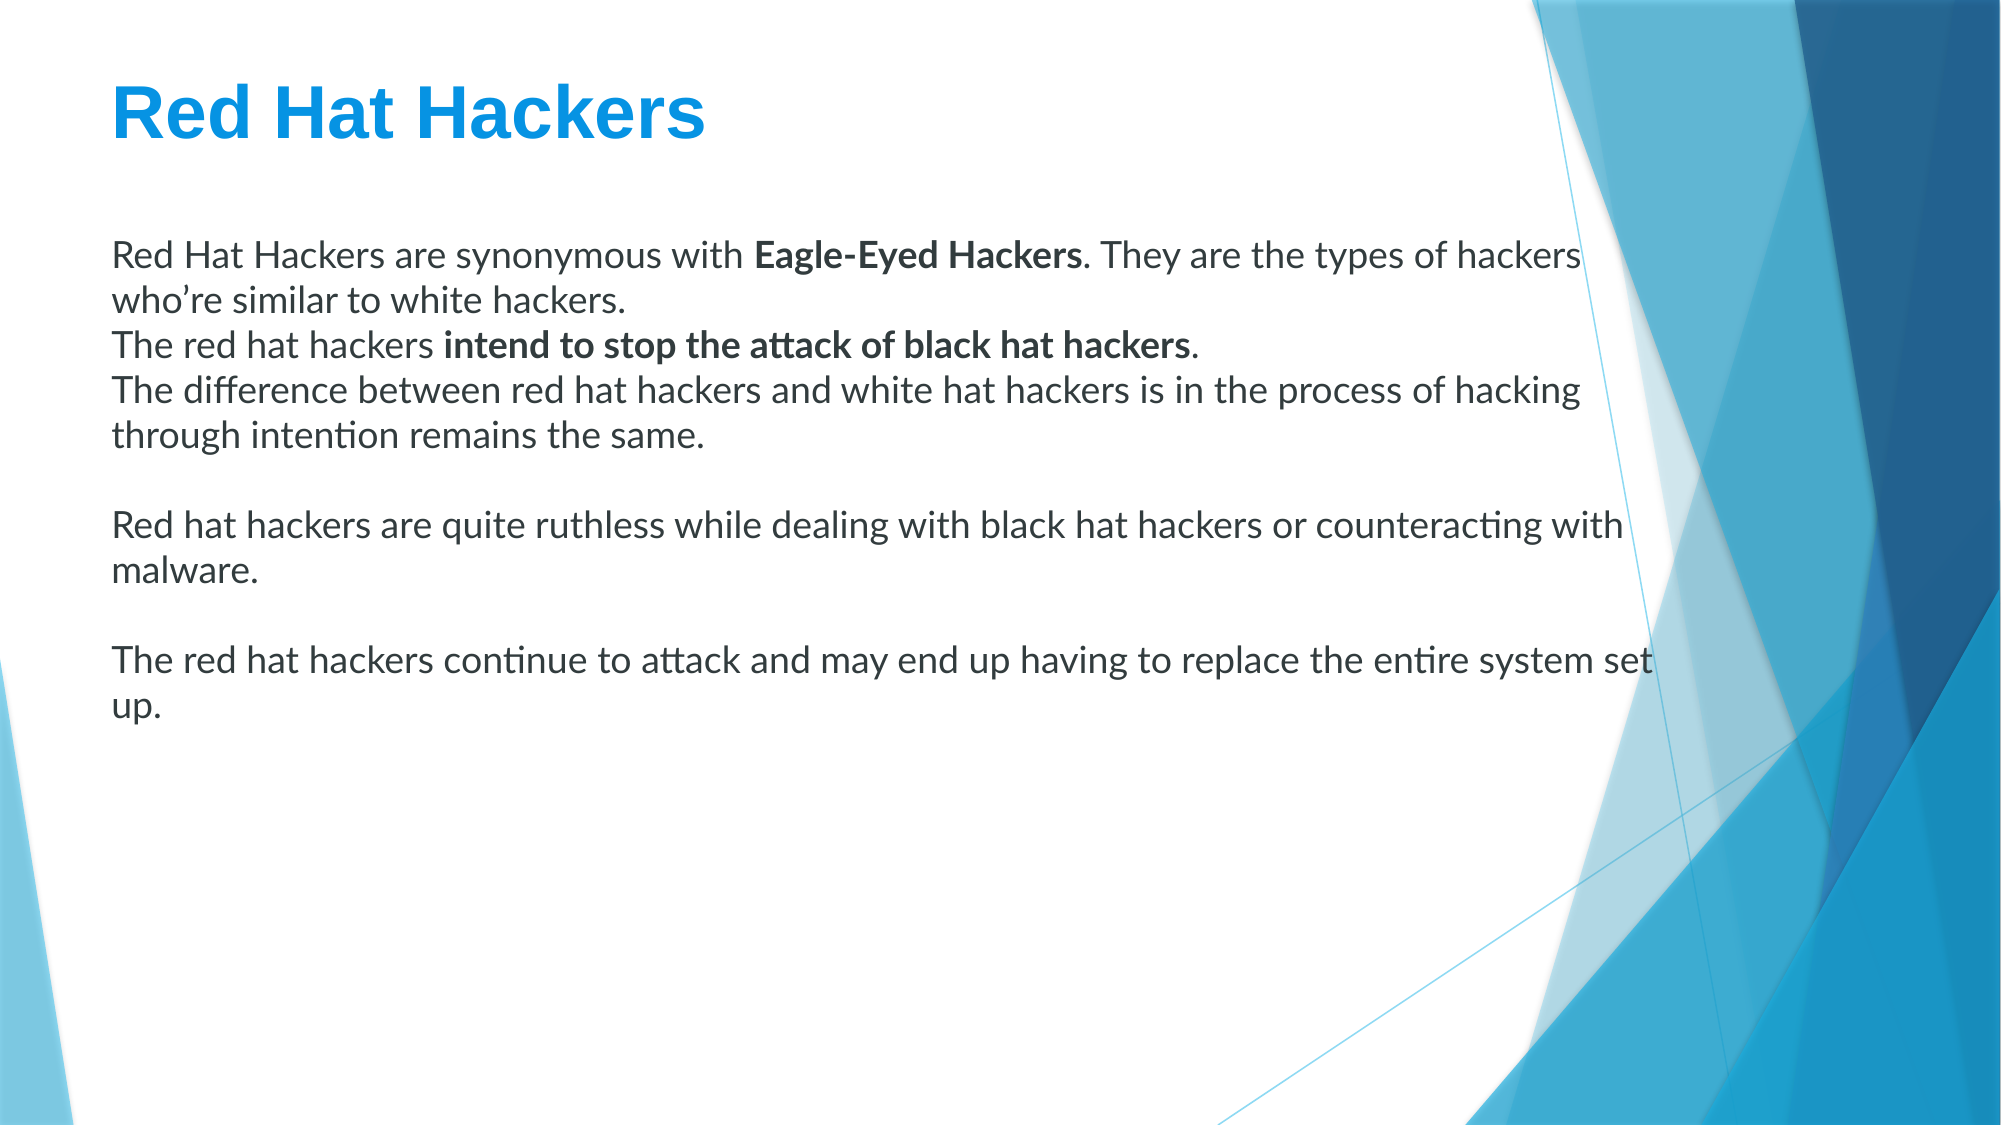

# Red Hat Hackers
Red Hat Hackers are synonymous with Eagle-Eyed Hackers. They are the types of hackers who’re similar to white hackers.
The red hat hackers intend to stop the attack of black hat hackers.
The difference between red hat hackers and white hat hackers is in the process of hacking through intention remains the same.

Red hat hackers are quite ruthless while dealing with black hat hackers or counteracting with malware.

The red hat hackers continue to attack and may end up having to replace the entire system set up.